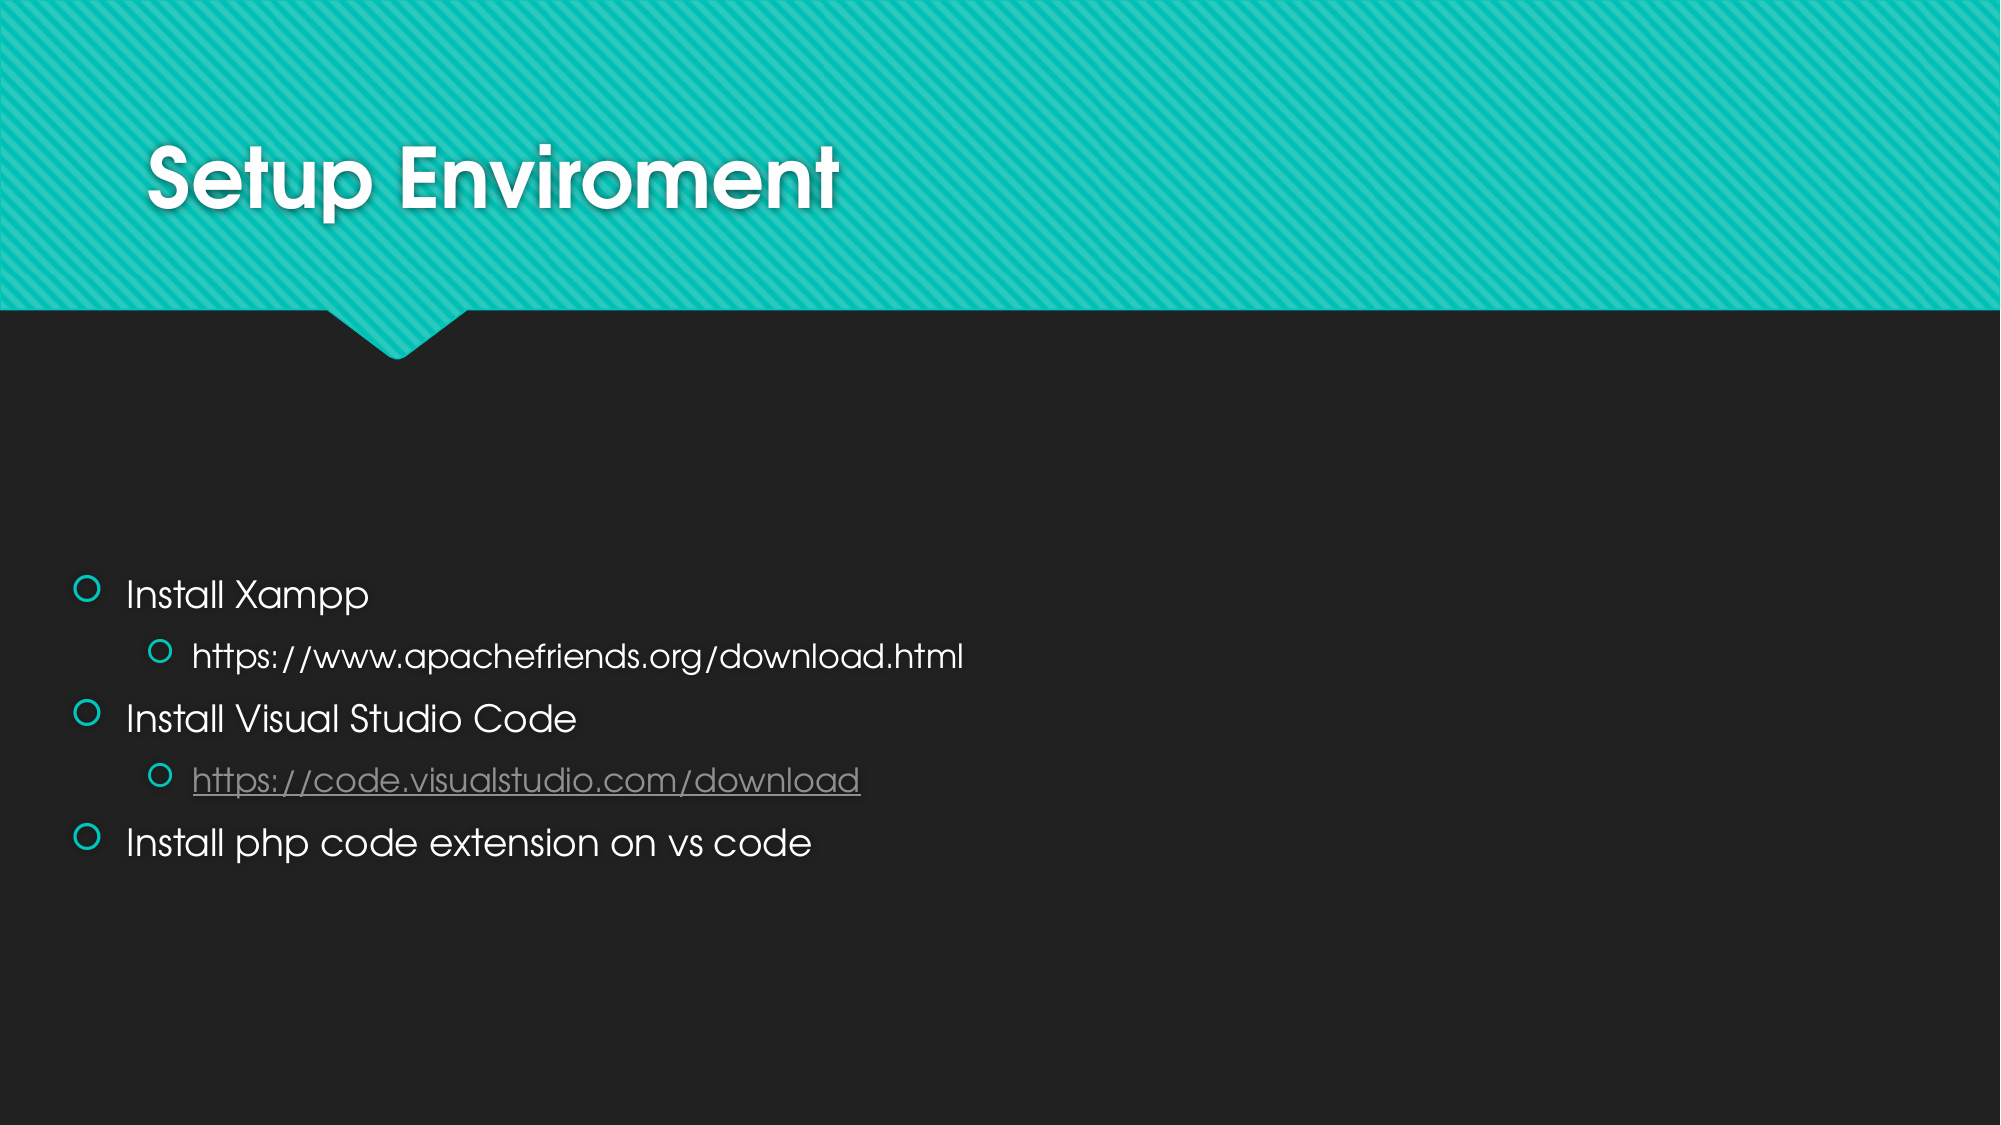

# Setup Enviroment
Install Xampp
https://www.apachefriends.org/download.html
Install Visual Studio Code
https://code.visualstudio.com/download
Install php code extension on vs code